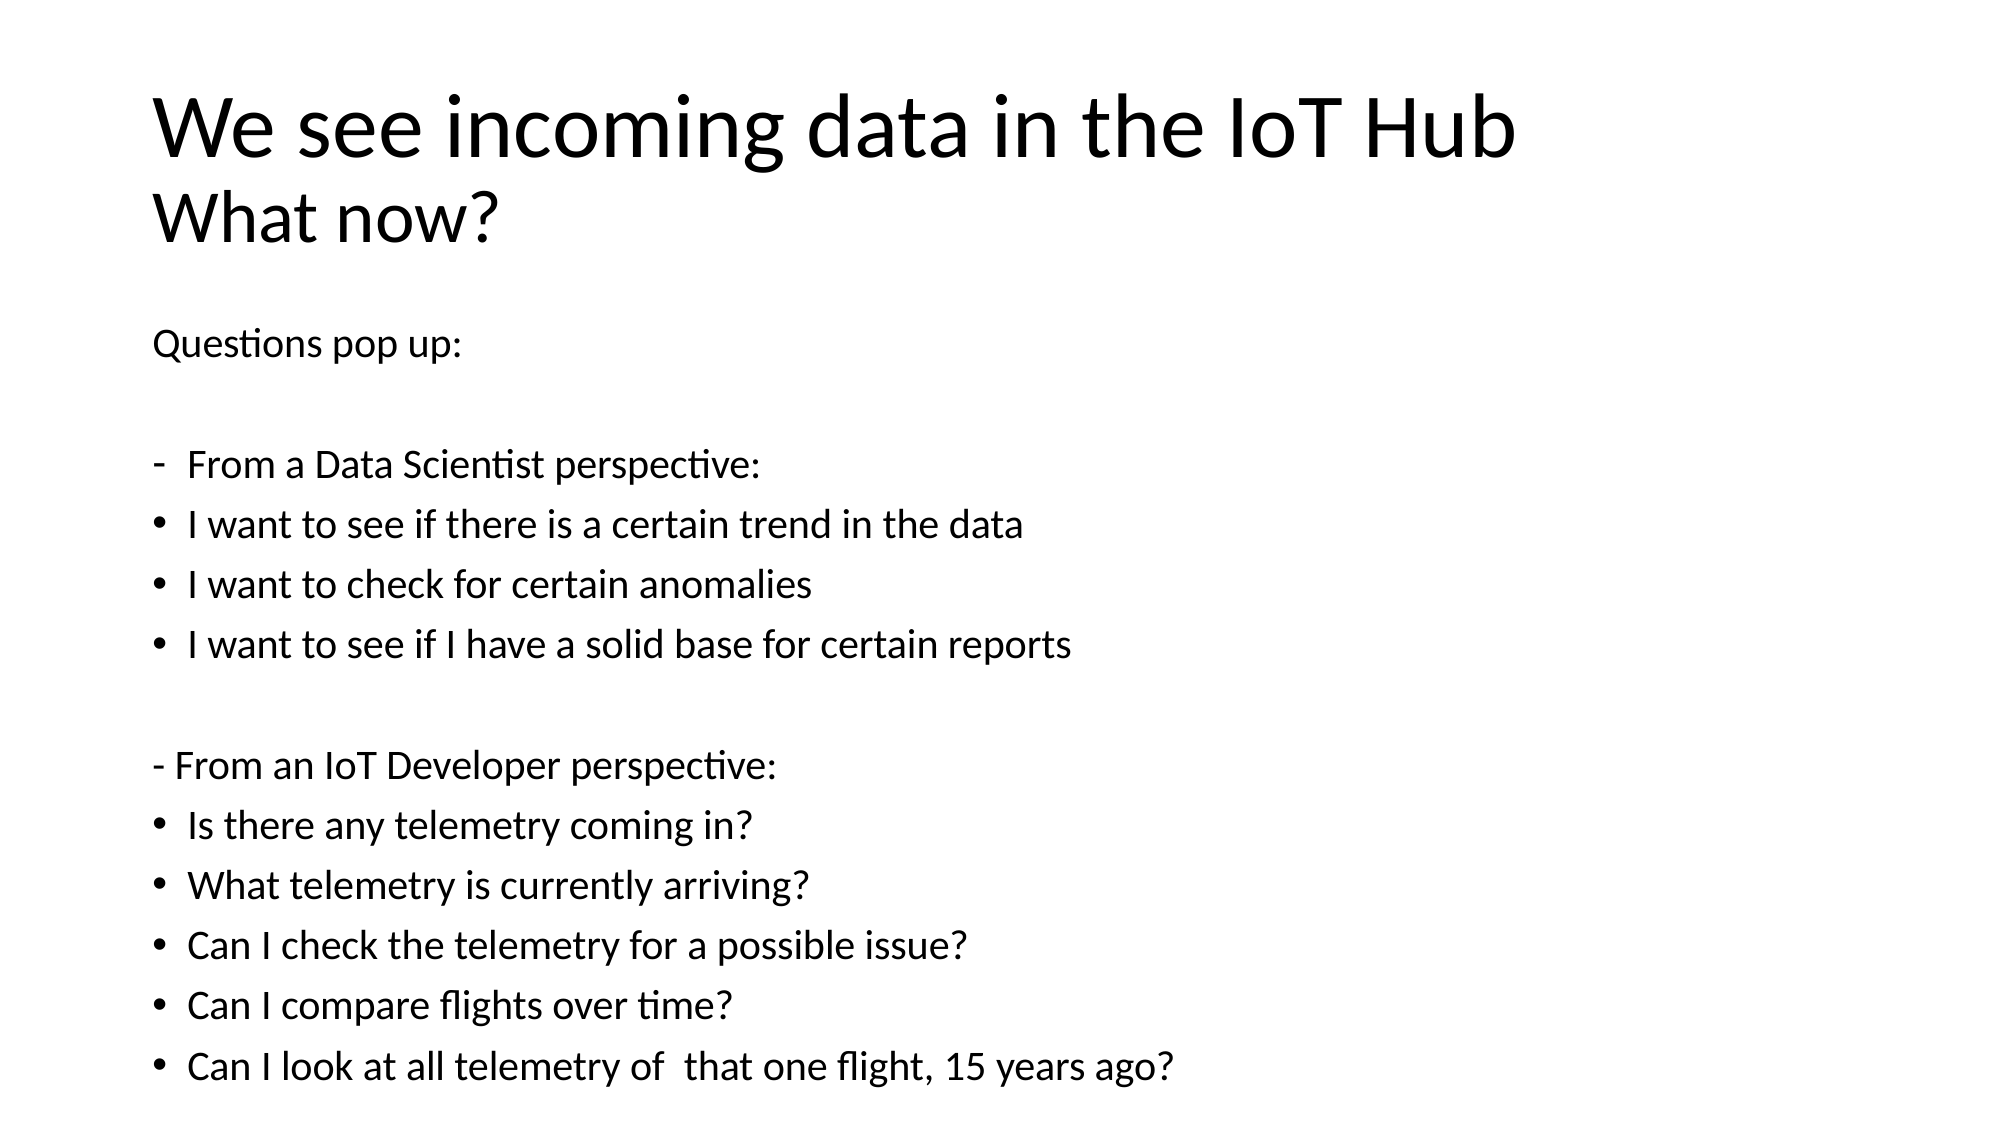

# We see incoming data in the IoT Hub What now?

Questions pop up:

From a Data Scientist perspective:
I want to see if there is a certain trend in the data
I want to check for certain anomalies
I want to see if I have a solid base for certain reports

- From an IoT Developer perspective:
Is there any telemetry coming in?
What telemetry is currently arriving?
Can I check the telemetry for a possible issue?
Can I compare flights over time?
Can I look at all telemetry of  that one flight, 15 years ago?